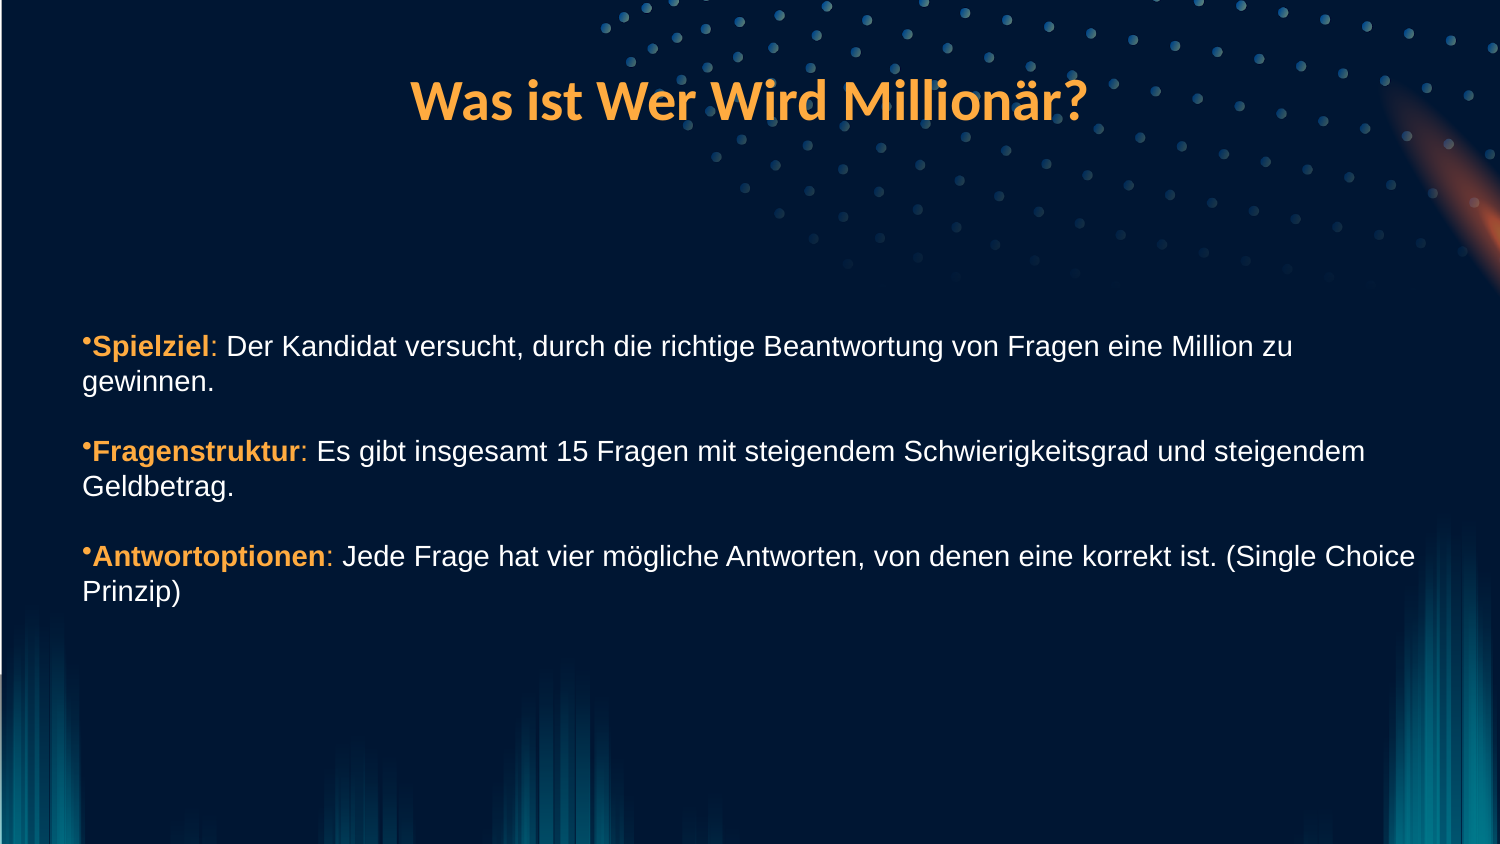

Was ist Wer Wird Millionär?
Spielziel: Der Kandidat versucht, durch die richtige Beantwortung von Fragen eine Million zu gewinnen.

Fragenstruktur: Es gibt insgesamt 15 Fragen mit steigendem Schwierigkeitsgrad und steigendem Geldbetrag.

Antwortoptionen: Jede Frage hat vier mögliche Antworten, von denen eine korrekt ist. (Single Choice Prinzip)